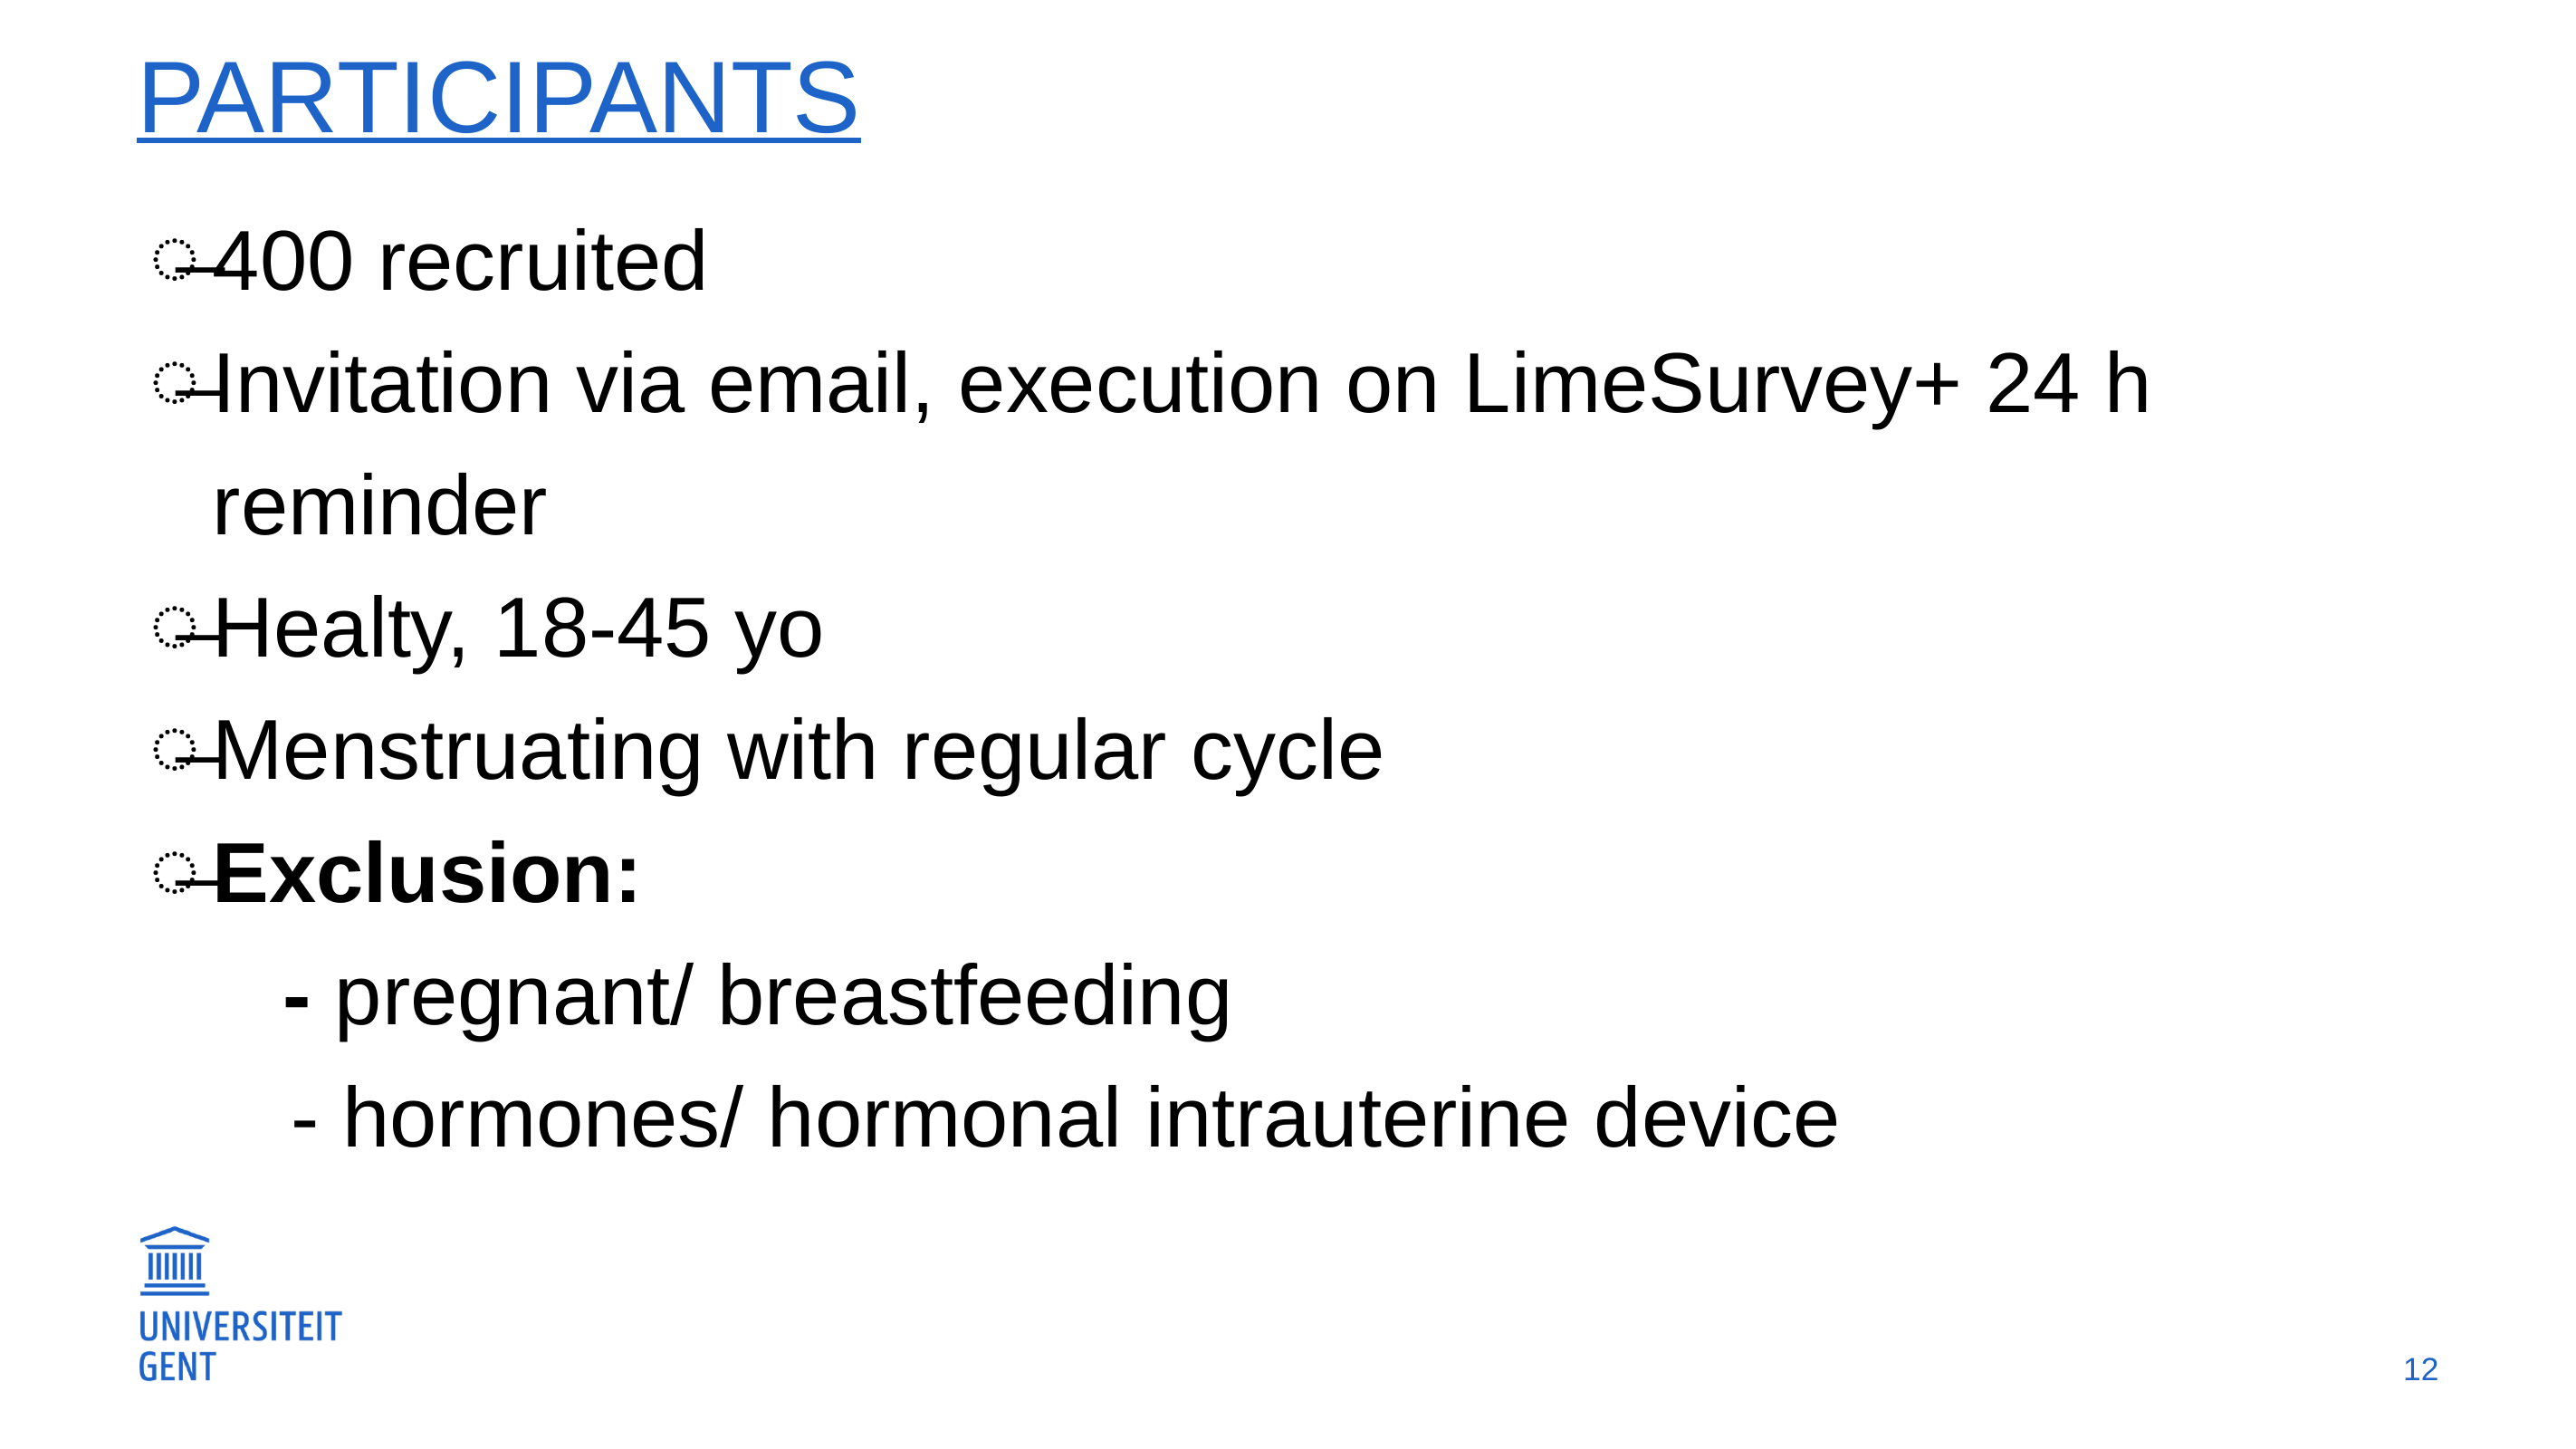

# Participants
400 recruited
Invitation via email, execution on LimeSurvey+ 24 h reminder
Healty, 18-45 yo
Menstruating with regular cycle
Exclusion:
   - pregnant/ breastfeeding
      - hormones/ hormonal intrauterine device
12